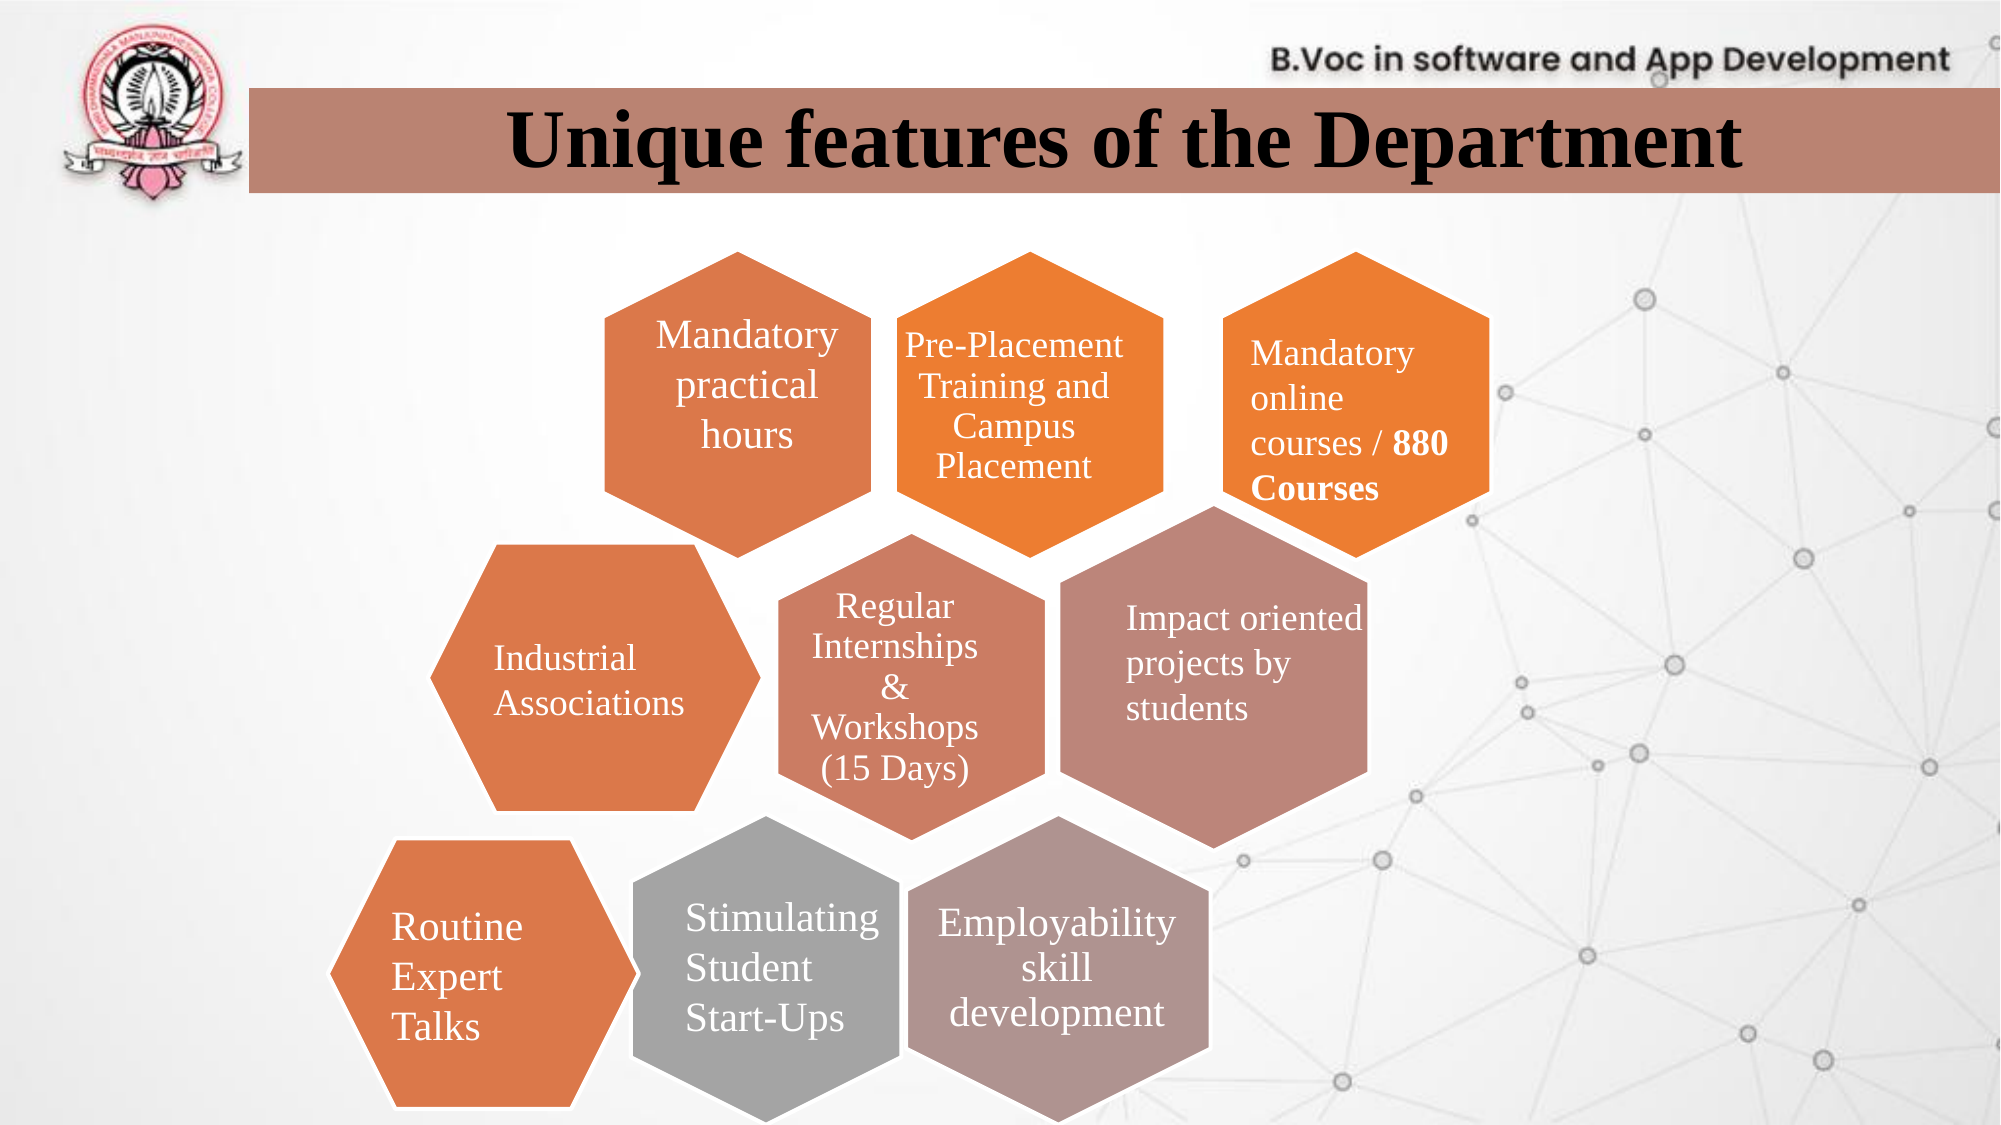

Unique features of the Department

Pre-Placement Training and Campus Placement

Regular Internships & Workshops (15 Days)

Employability skill development

Mandatory practical hours

Mandatory online courses / 880 Courses
Industrial Associations
Impact oriented projects by students

Routine Expert Talks
Stimulating Student Start-Ups